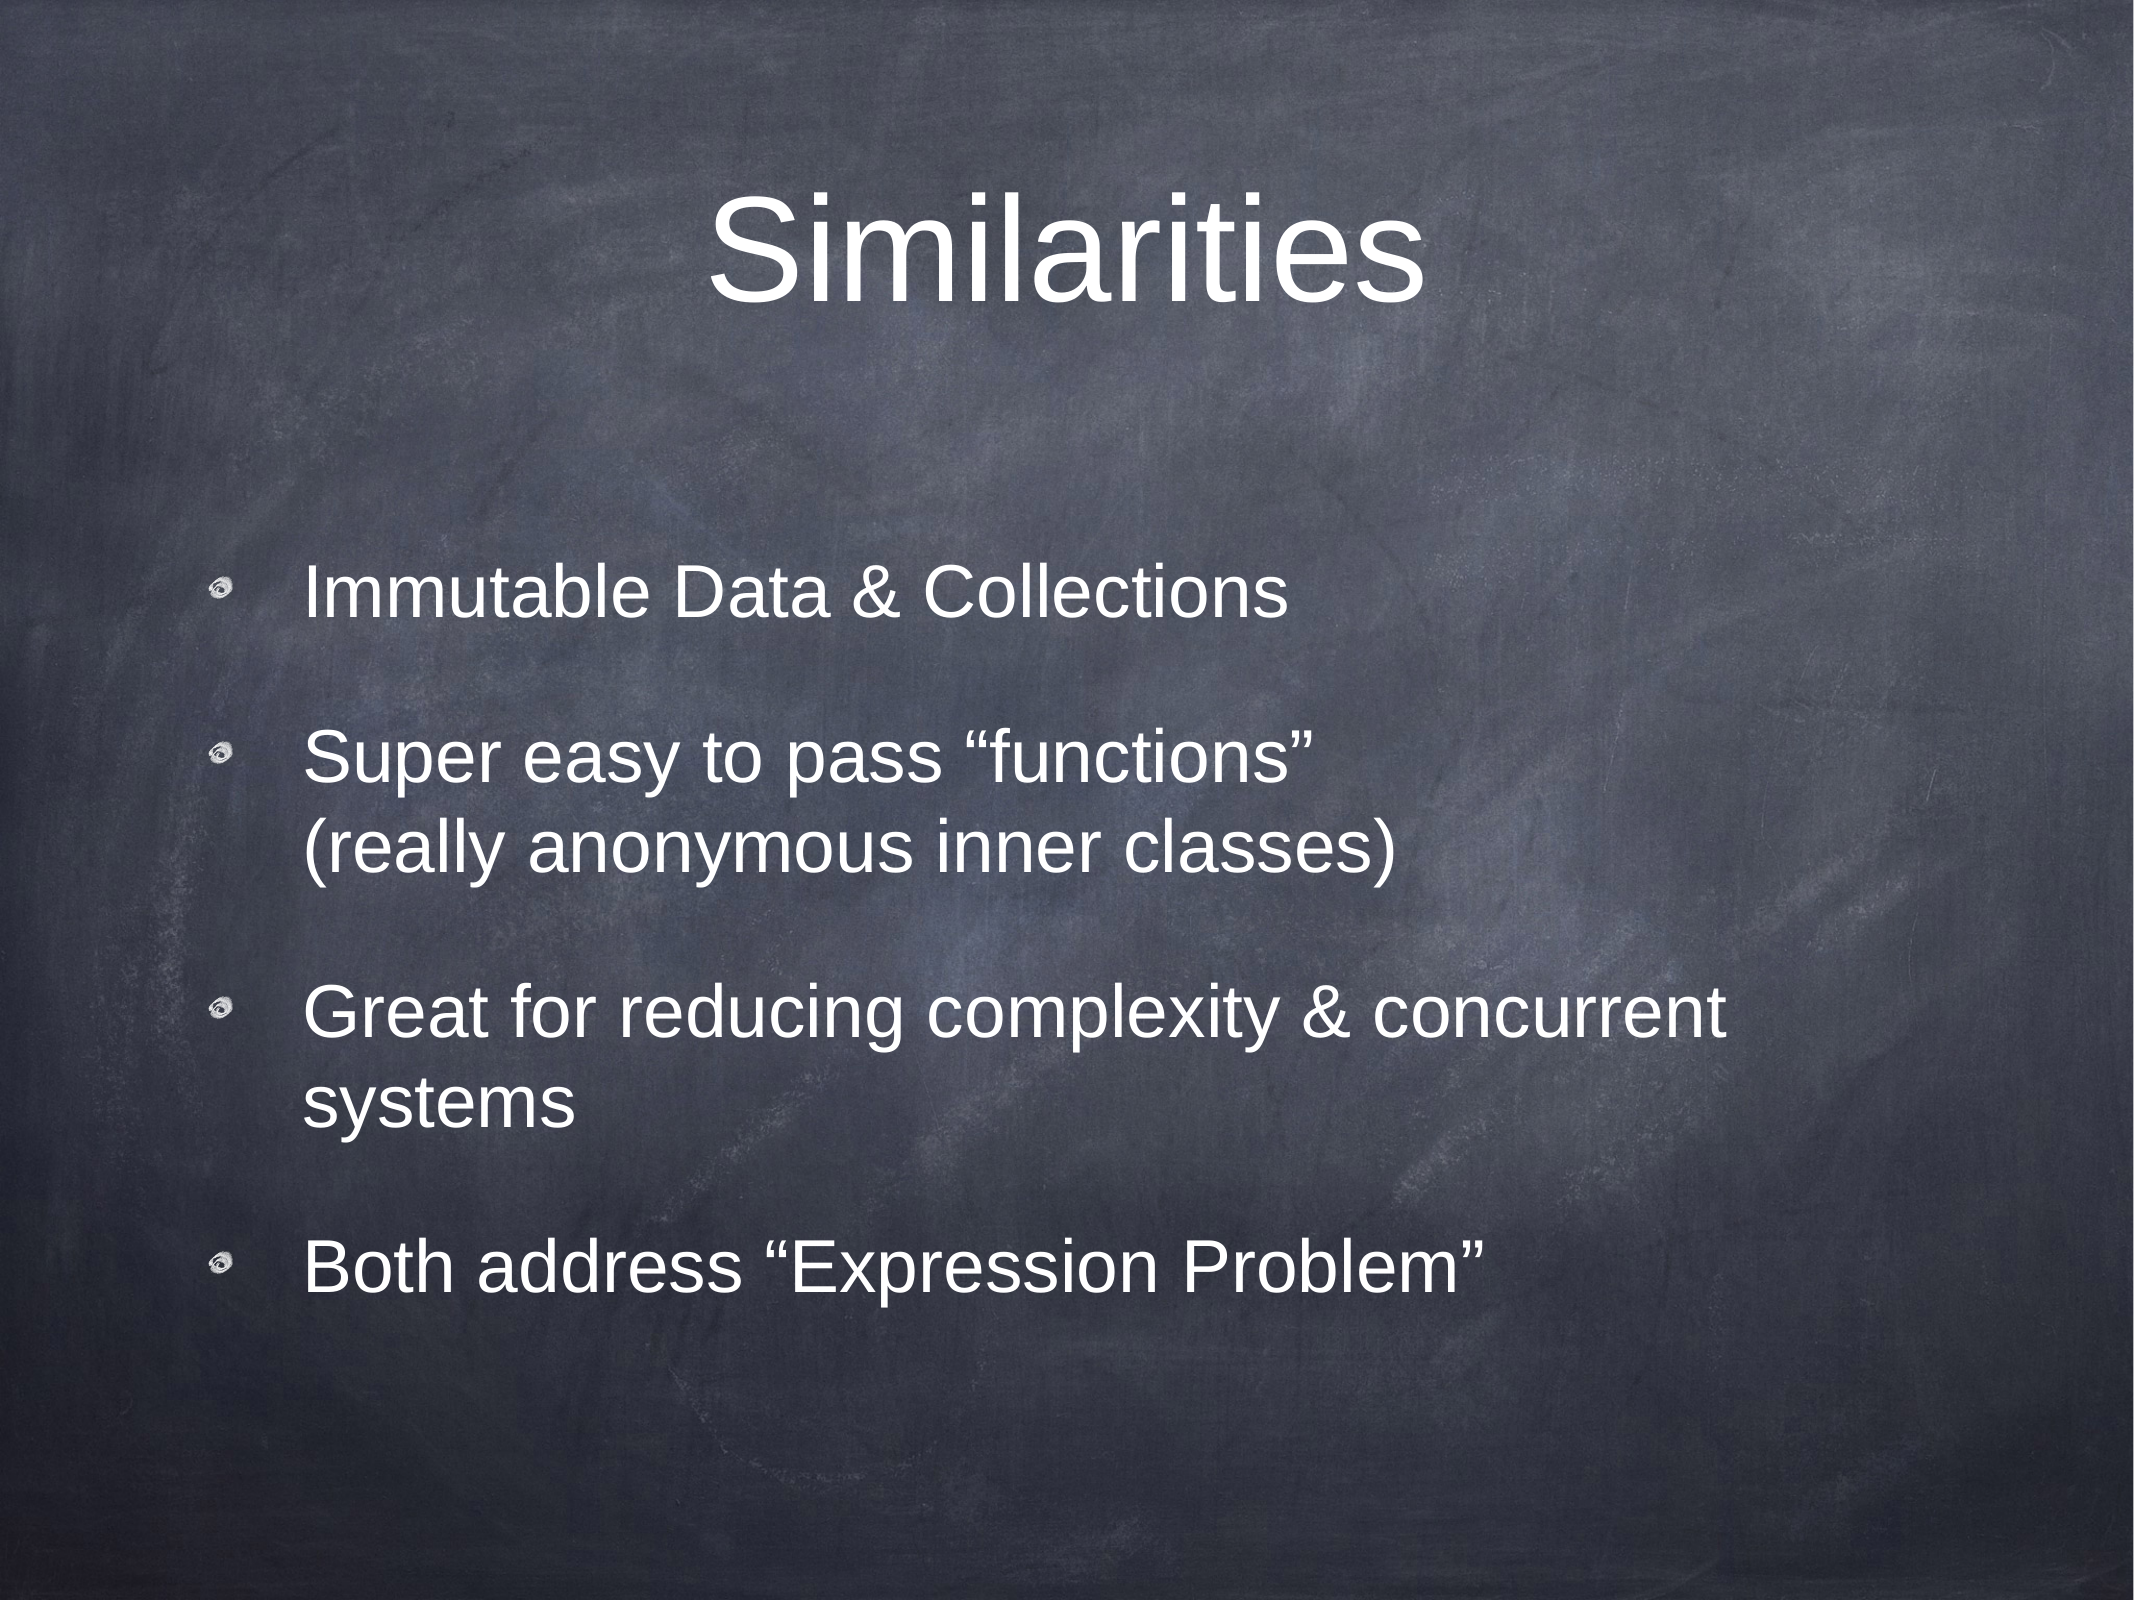

# Similarities
Immutable Data & Collections
Super easy to pass “functions”
(really anonymous inner classes)
Great for reducing complexity & concurrent systems
Both address “Expression Problem”